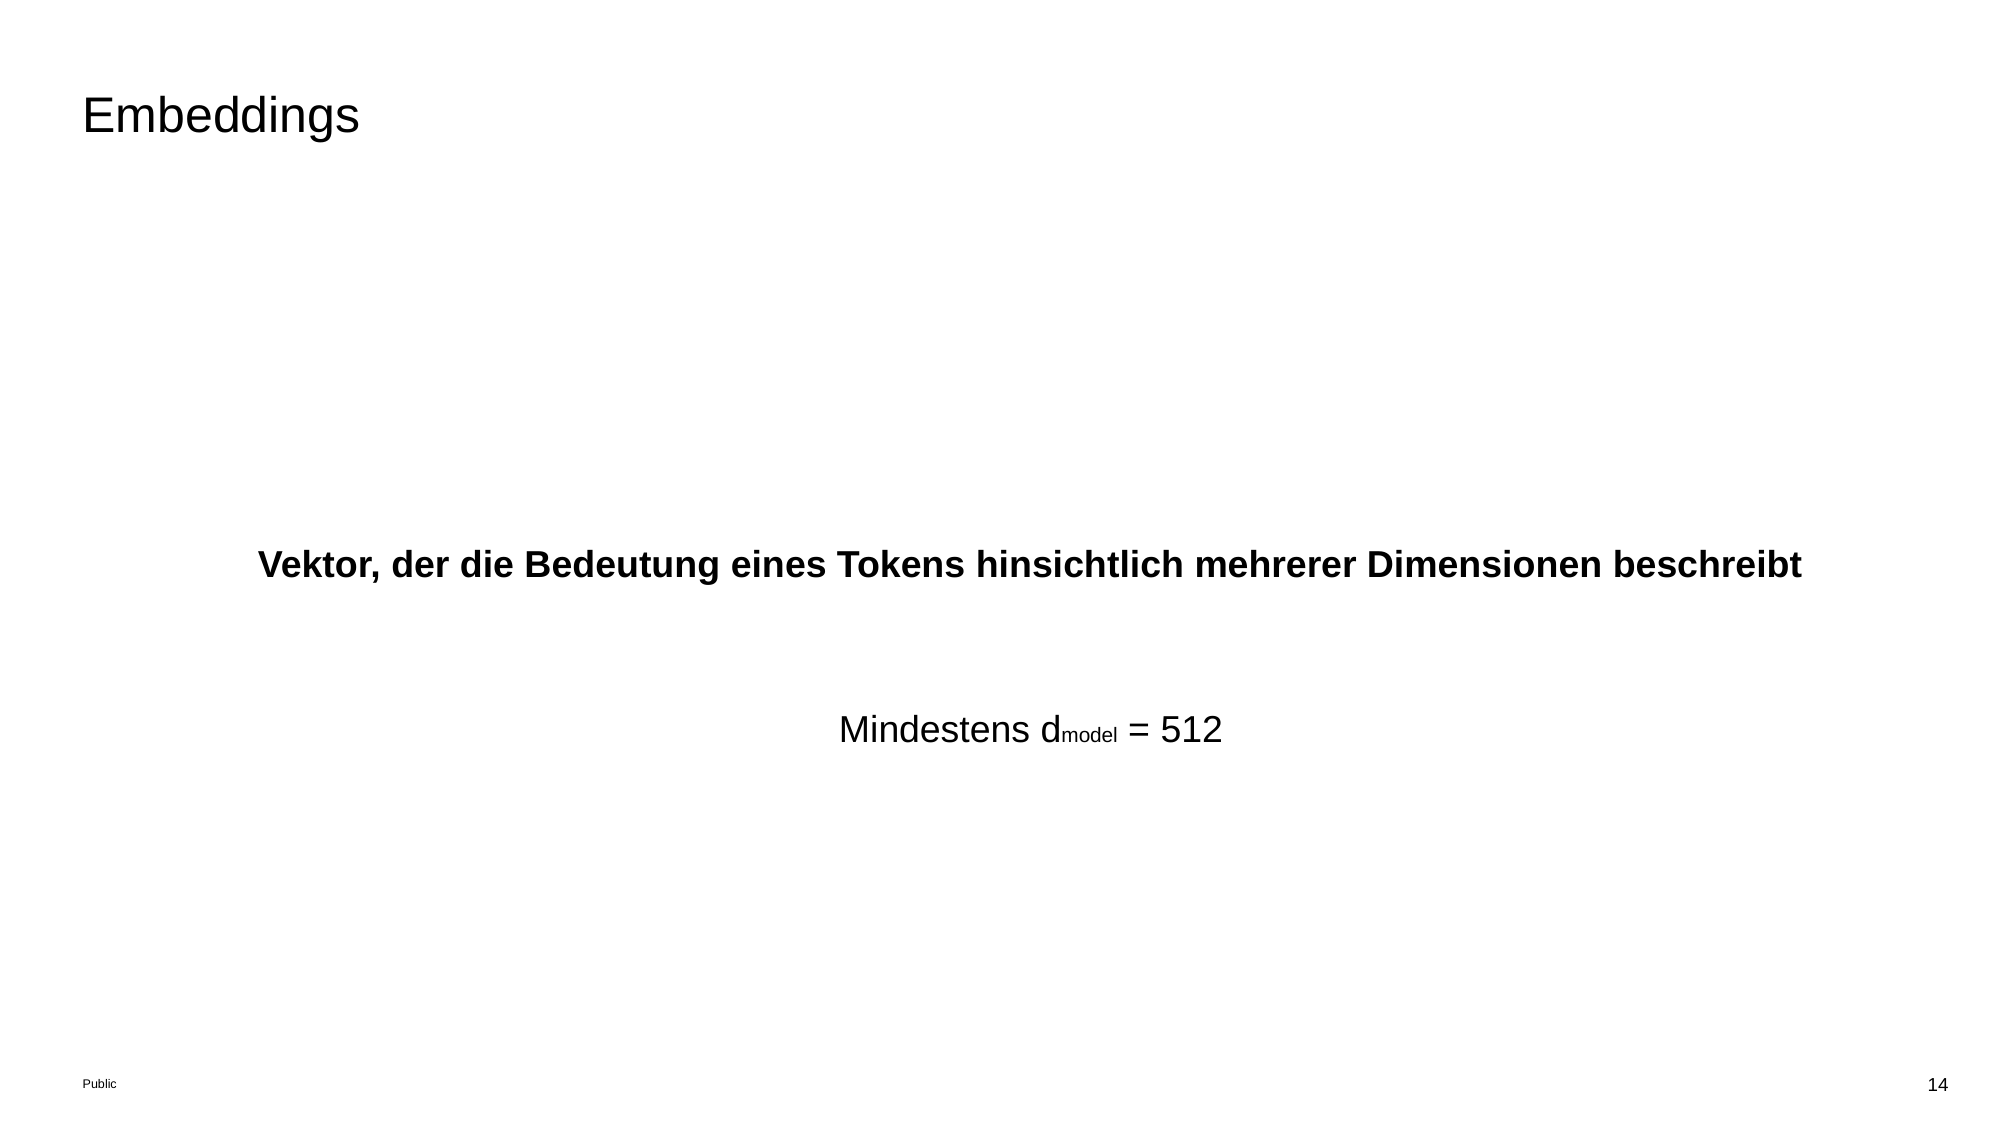

# Embeddings
Vektor, der die Bedeutung eines Tokens hinsichtlich mehrerer Dimensionen beschreibt
Mindestens dmodel = 512